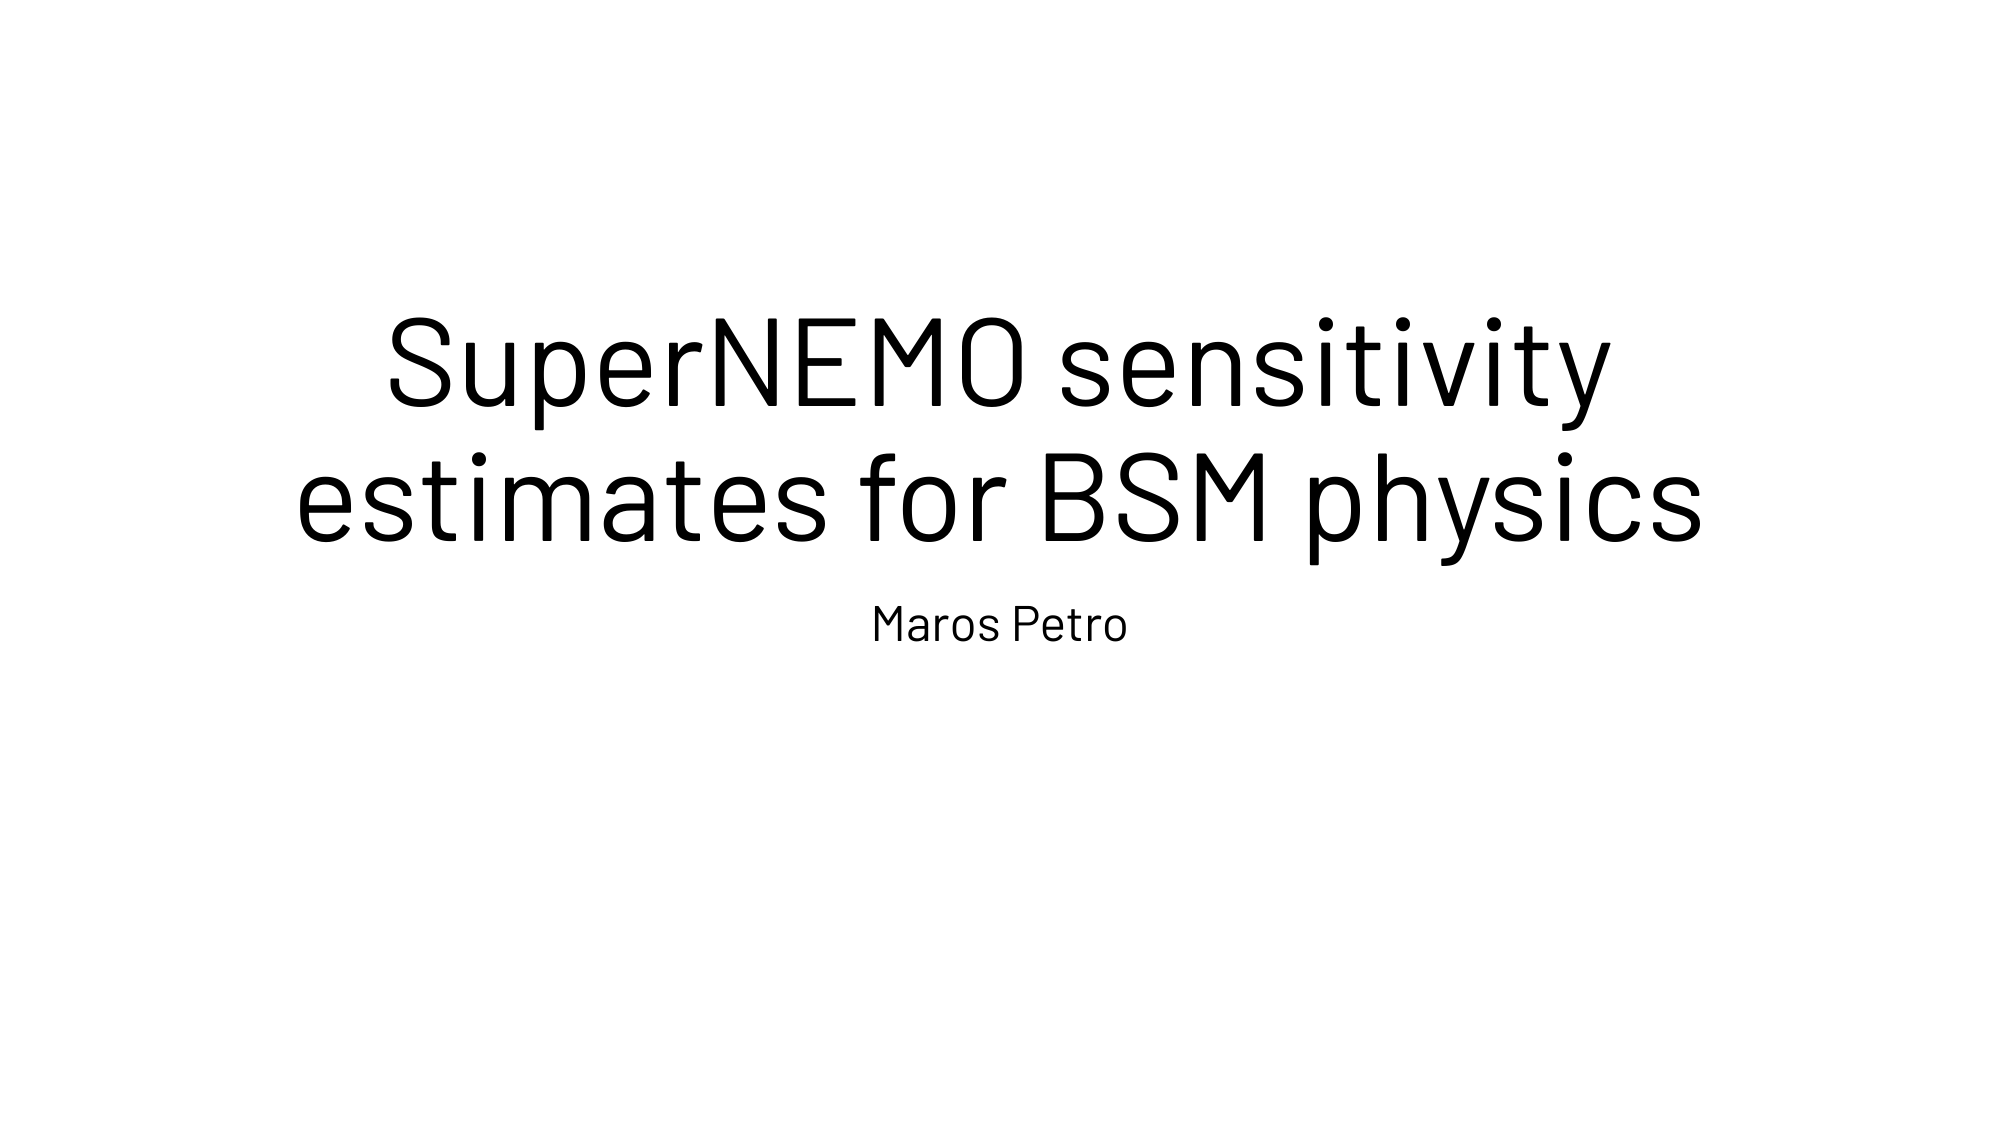

# SuperNEMO sensitivity estimates for BSM physics
Maros Petro